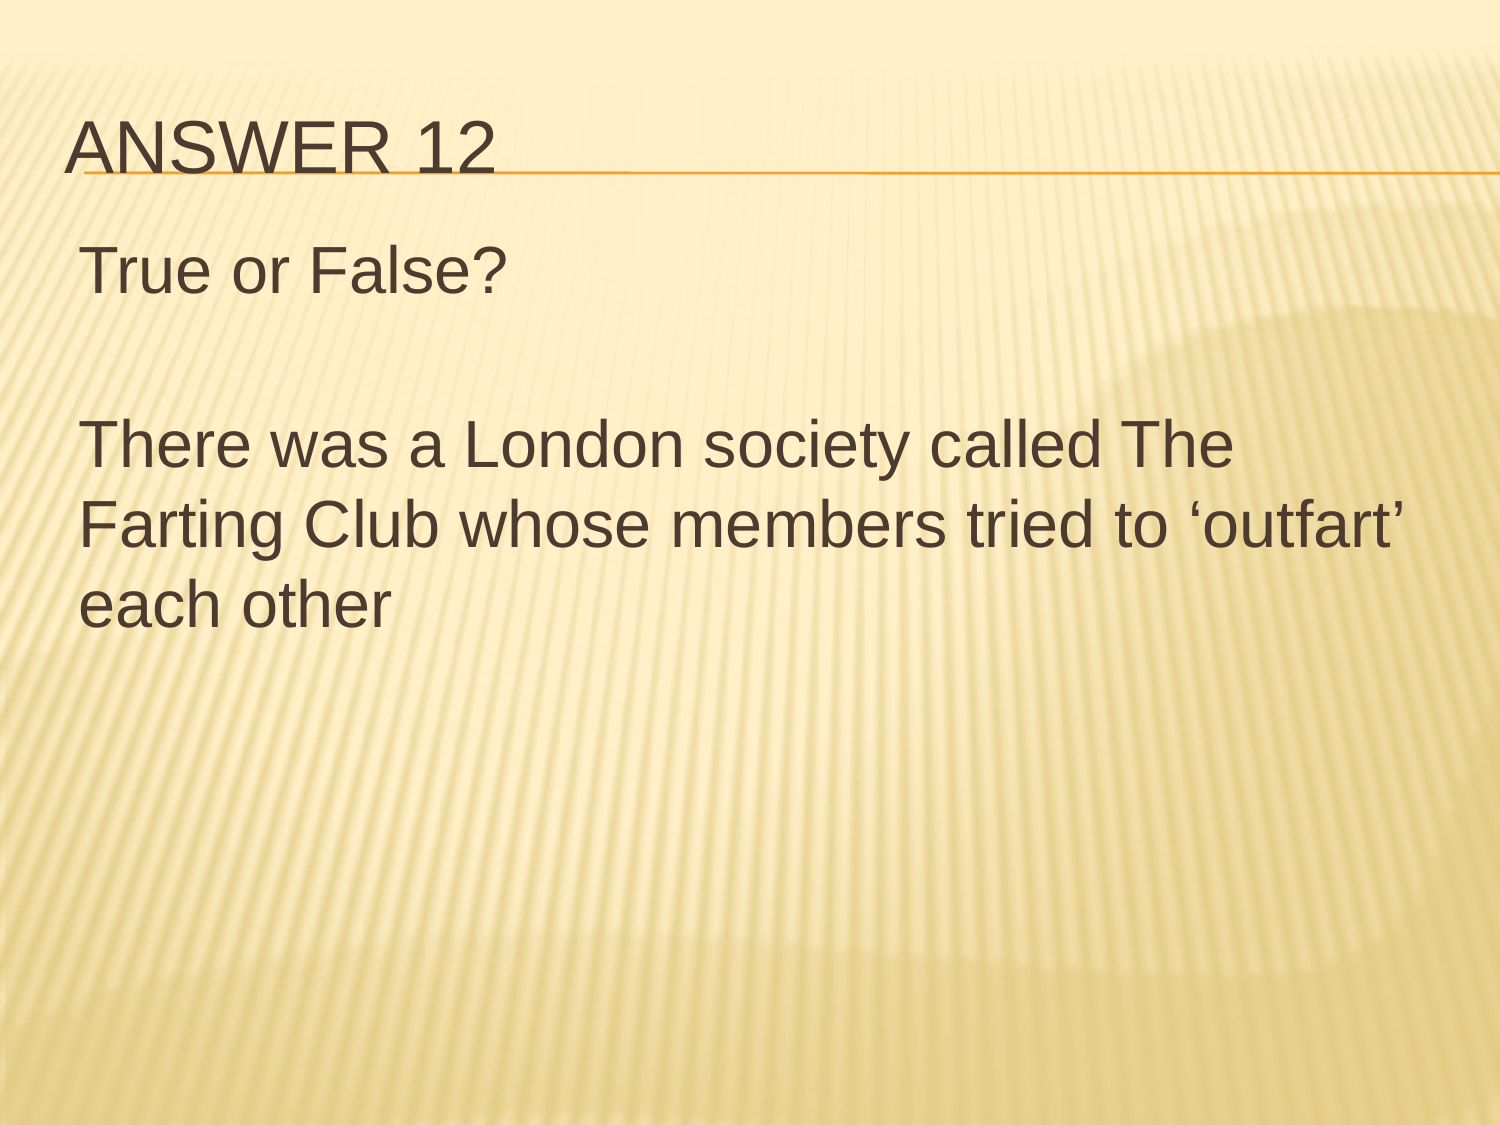

# Answer 12
True or False?
There was a London society called The Farting Club whose members tried to ‘outfart’ each other